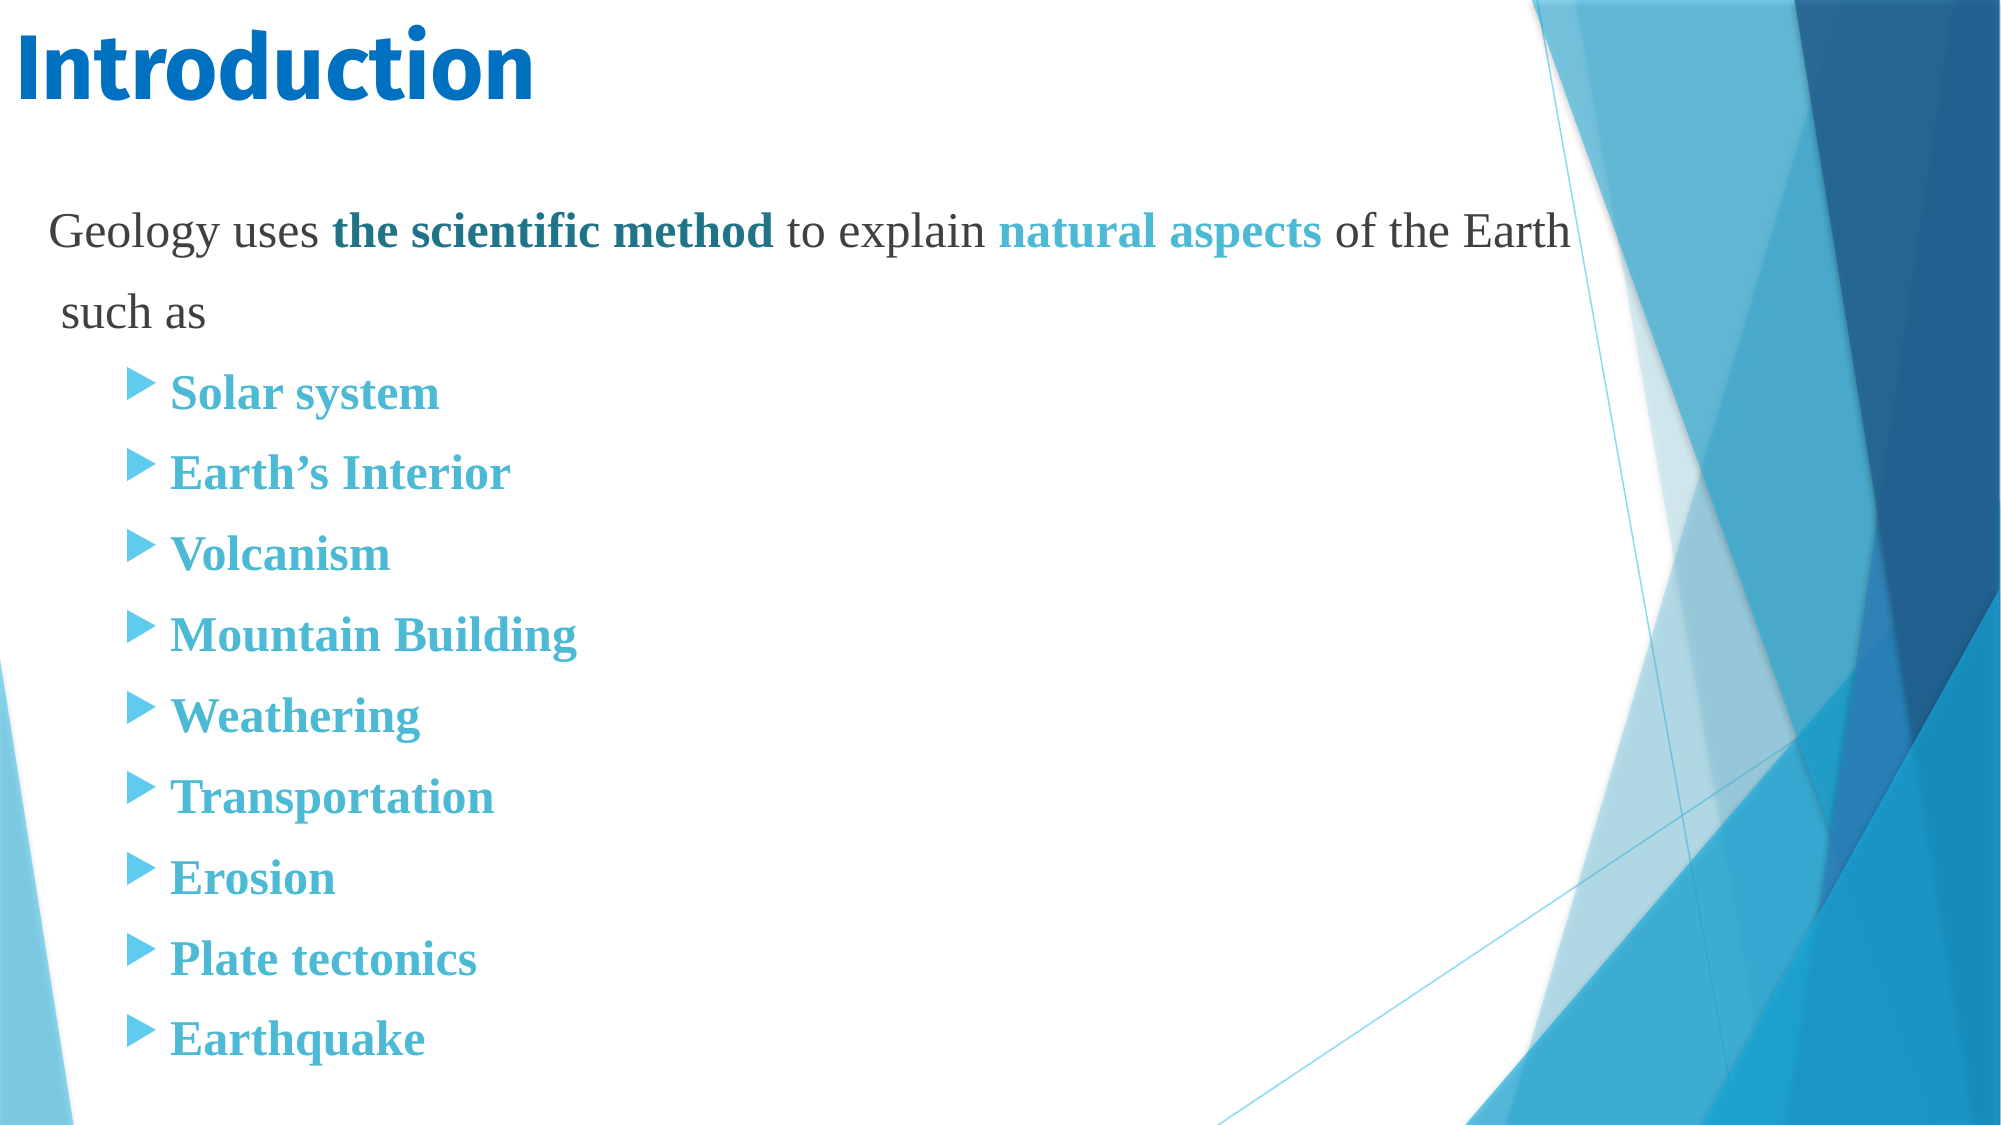

# Introduction
Geology uses the scientific method to explain natural aspects of the Earth
 such as
Solar system
Earth’s Interior
Volcanism
Mountain Building
Weathering
Transportation
Erosion
Plate tectonics
Earthquake